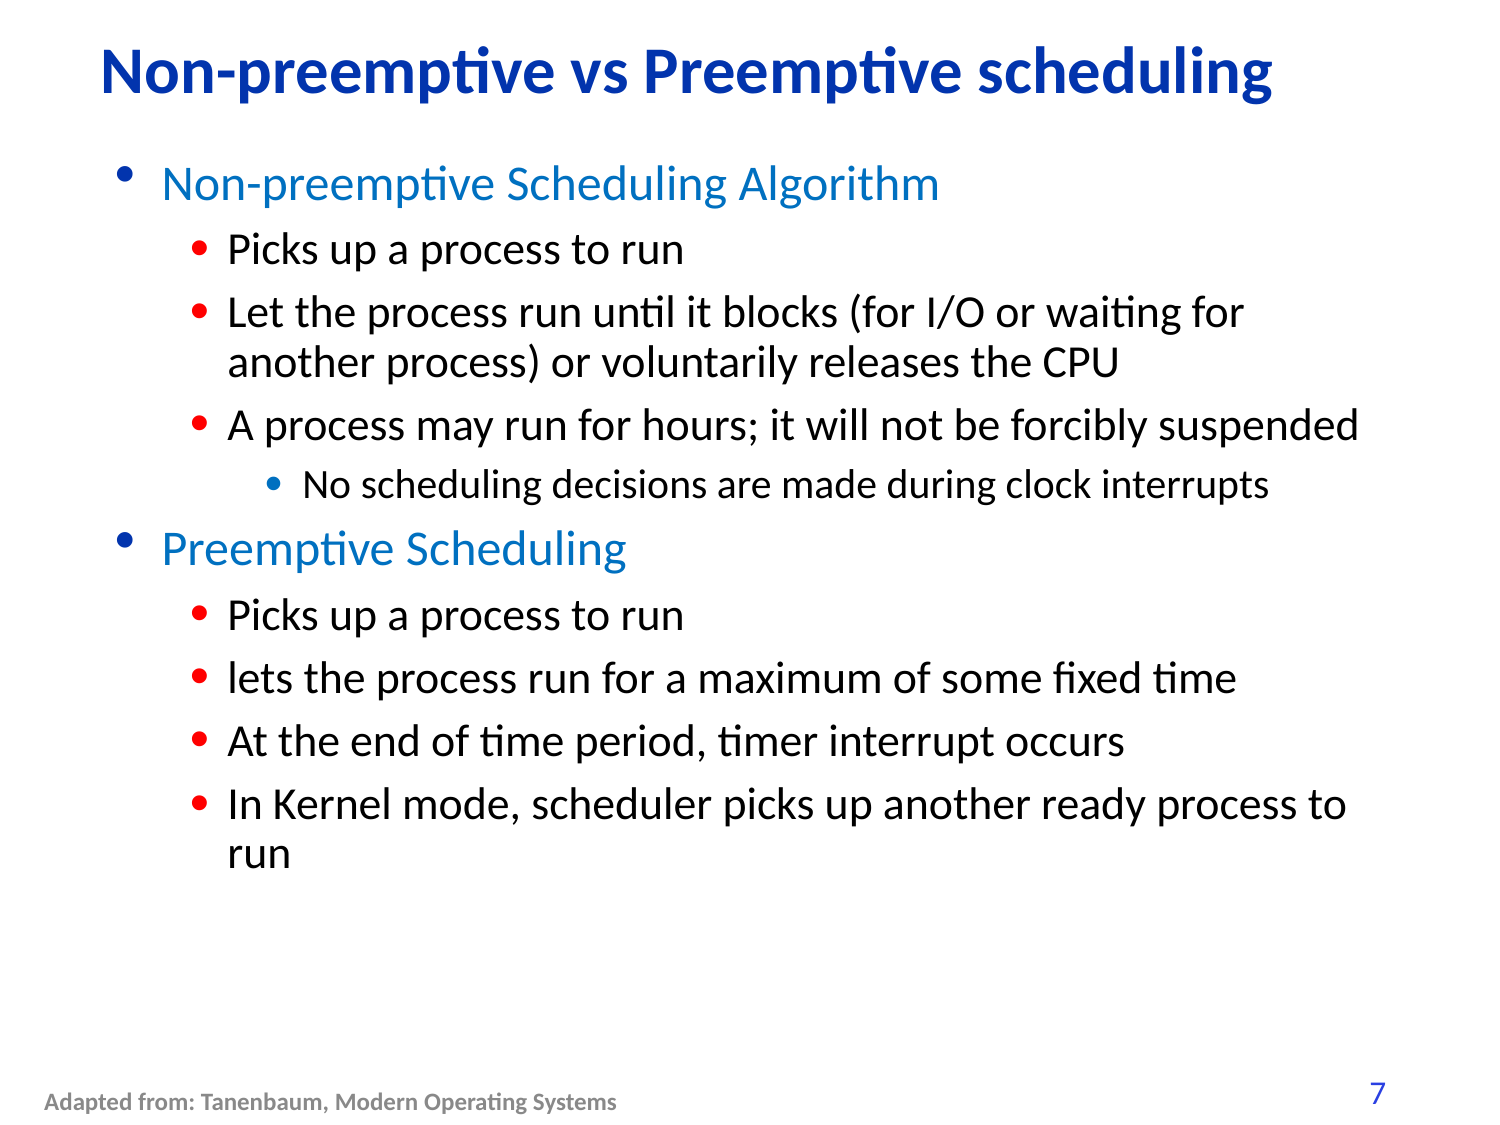

# Non-preemptive vs Preemptive scheduling
Non-preemptive Scheduling Algorithm
Picks up a process to run
Let the process run until it blocks (for I/O or waiting for another process) or voluntarily releases the CPU
A process may run for hours; it will not be forcibly suspended
No scheduling decisions are made during clock interrupts
Preemptive Scheduling
Picks up a process to run
lets the process run for a maximum of some fixed time
At the end of time period, timer interrupt occurs
In Kernel mode, scheduler picks up another ready process to run

Adapted from: Tanenbaum, Modern Operating Systems